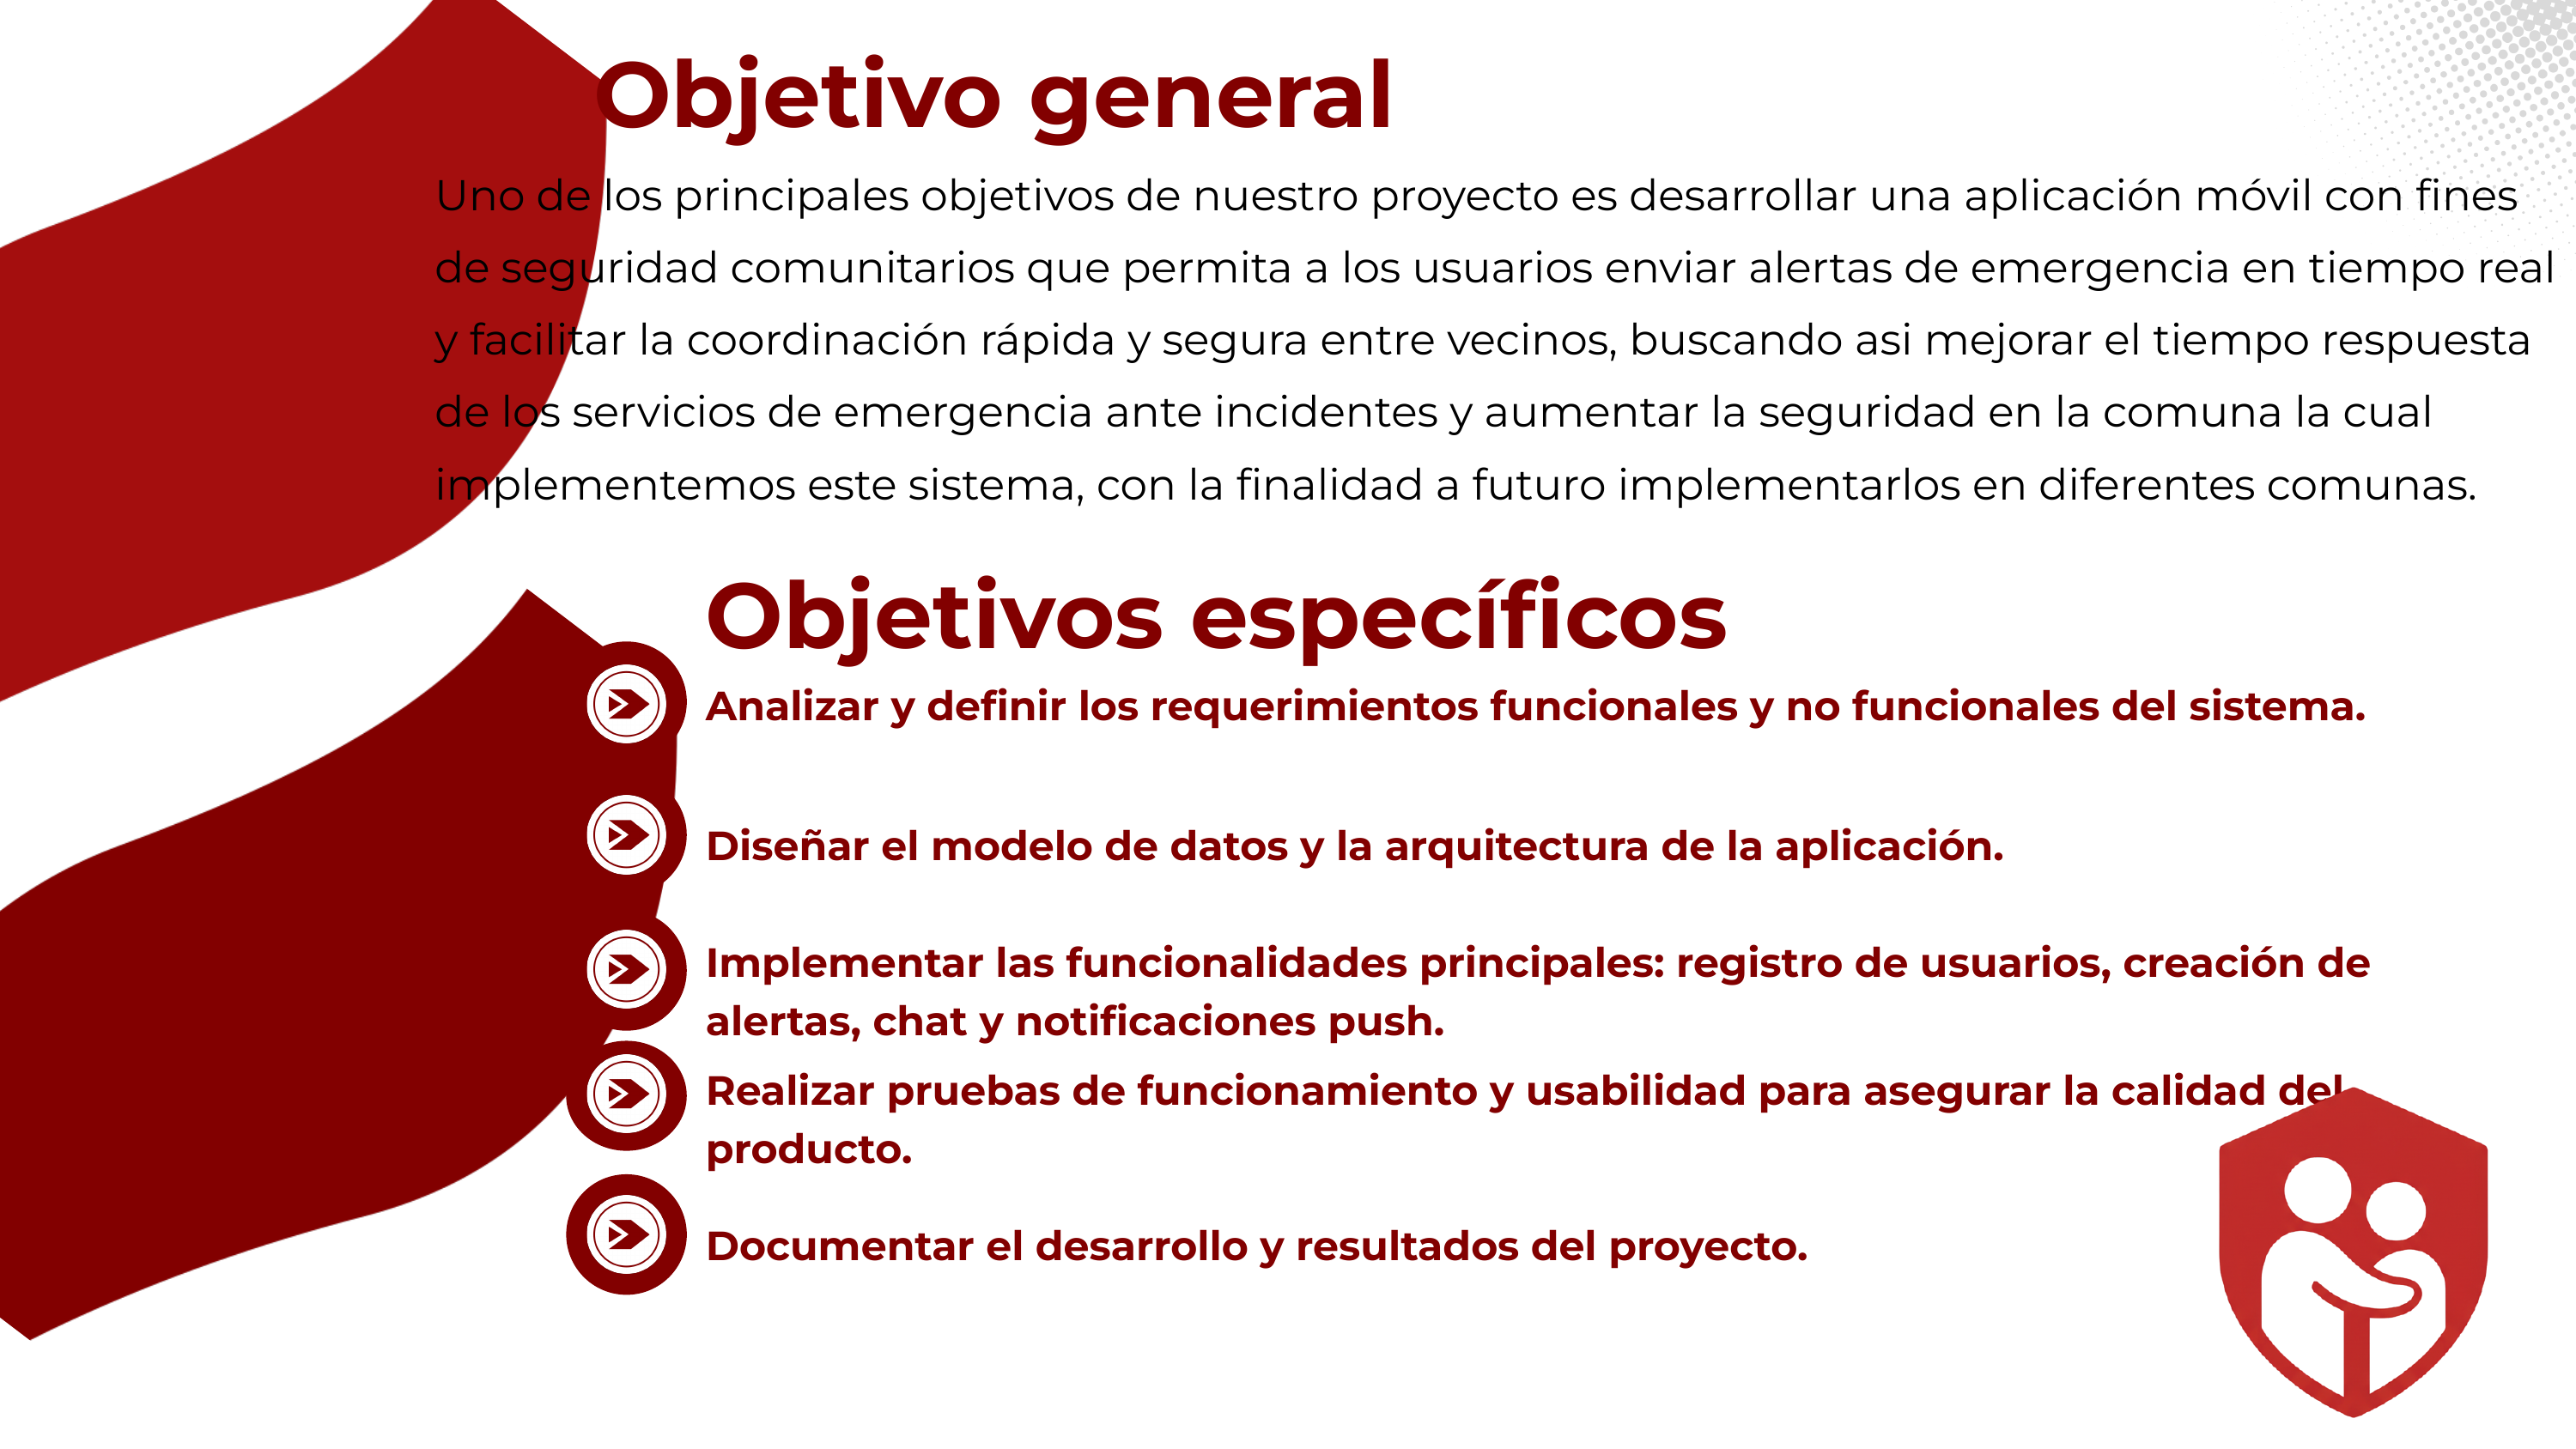

Objetivo general
Uno de los principales objetivos de nuestro proyecto es desarrollar una aplicación móvil con fines de seguridad comunitarios que permita a los usuarios enviar alertas de emergencia en tiempo real y facilitar la coordinación rápida y segura entre vecinos, buscando asi mejorar el tiempo respuesta de los servicios de emergencia ante incidentes y aumentar la seguridad en la comuna la cual implementemos este sistema, con la finalidad a futuro implementarlos en diferentes comunas.

Objetivos específicos

Analizar y definir los requerimientos funcionales y no funcionales del sistema.

Diseñar el modelo de datos y la arquitectura de la aplicación.

Implementar las funcionalidades principales: registro de usuarios, creación de alertas, chat y notificaciones push.

Realizar pruebas de funcionamiento y usabilidad para asegurar la calidad del producto.

Documentar el desarrollo y resultados del proyecto.